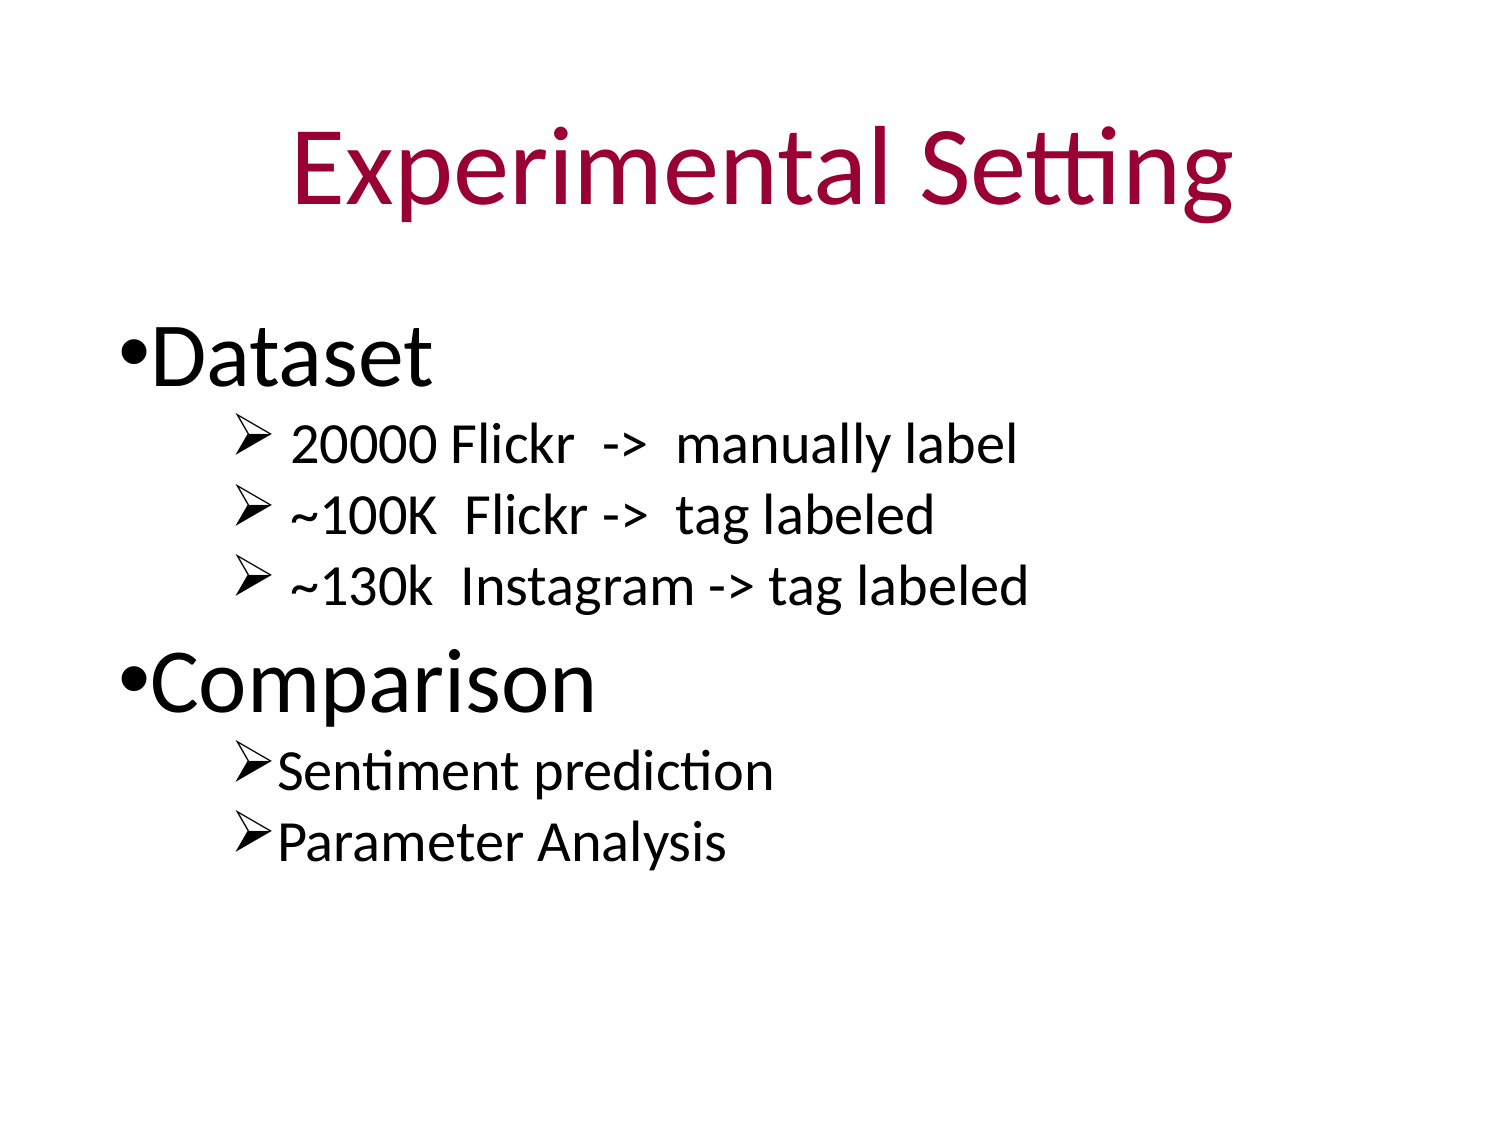

# Experimental Setting
Dataset
 20000 Flickr  ->  manually label
 ~100K  Flickr ->  tag labeled
 ~130k  Instagram -> tag labeled
Comparison
Sentiment prediction
Parameter Analysis